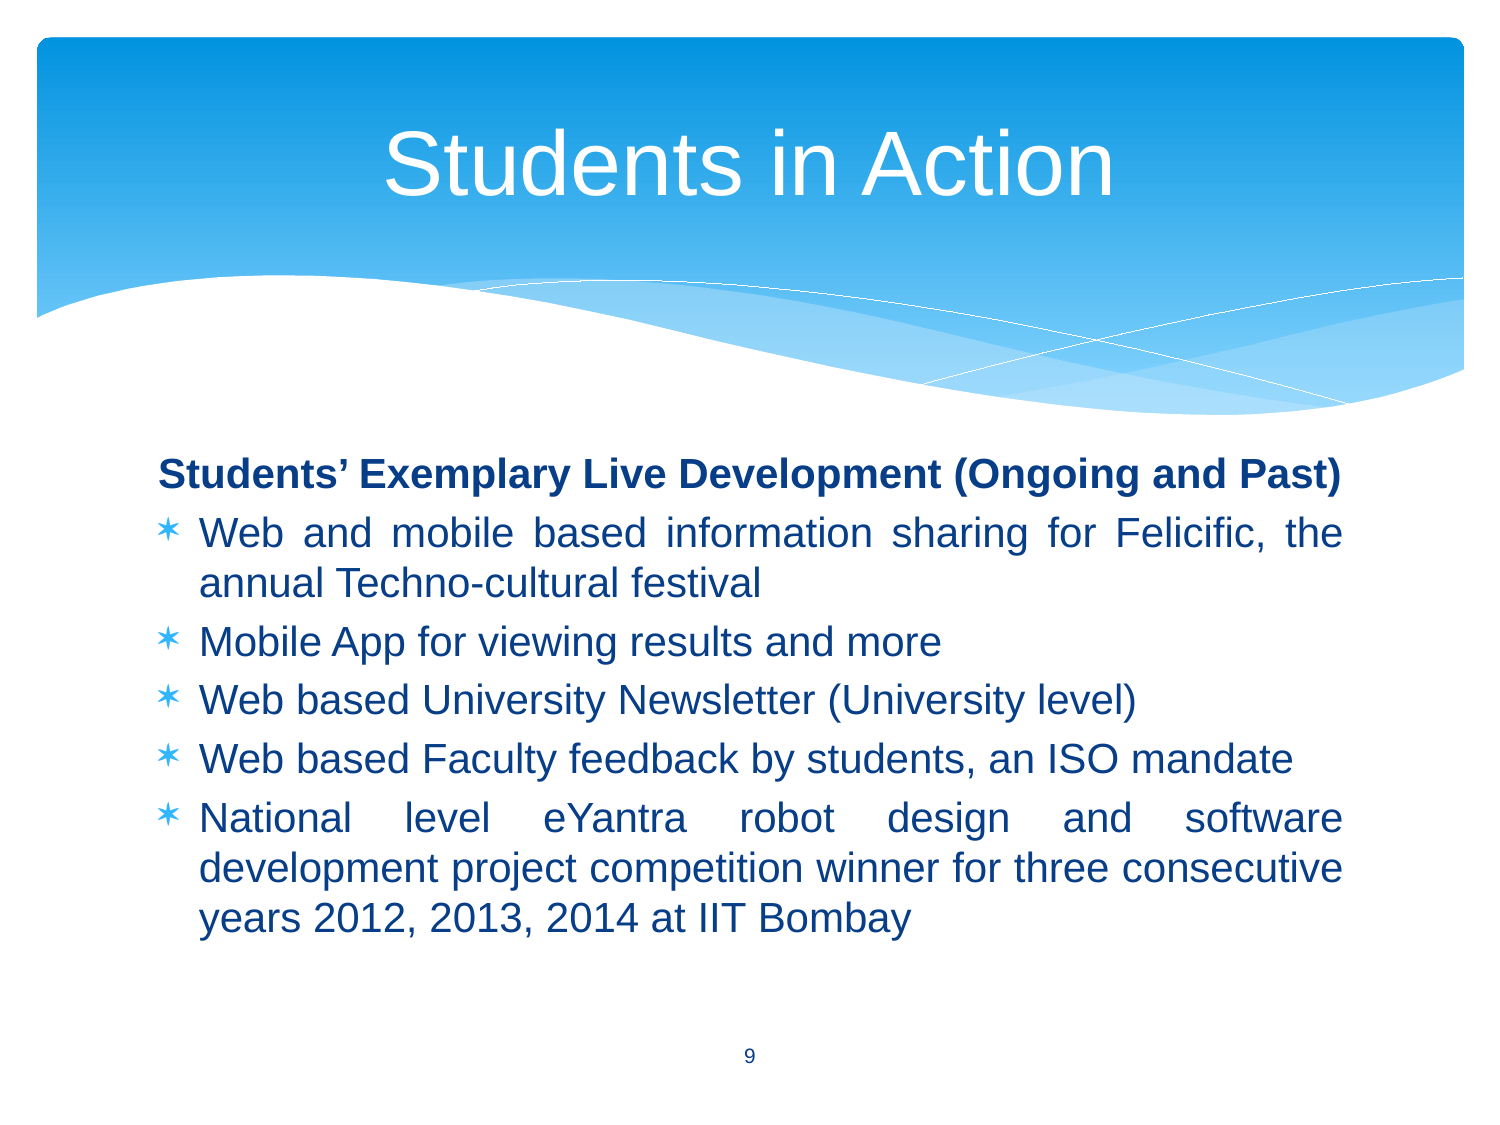

# Students in Action
Students’ Exemplary Live Development (Ongoing and Past)
Web and mobile based information sharing for Felicific, the annual Techno-cultural festival
Mobile App for viewing results and more
Web based University Newsletter (University level)
Web based Faculty feedback by students, an ISO mandate
National level eYantra robot design and software development project competition winner for three consecutive years 2012, 2013, 2014 at IIT Bombay
9